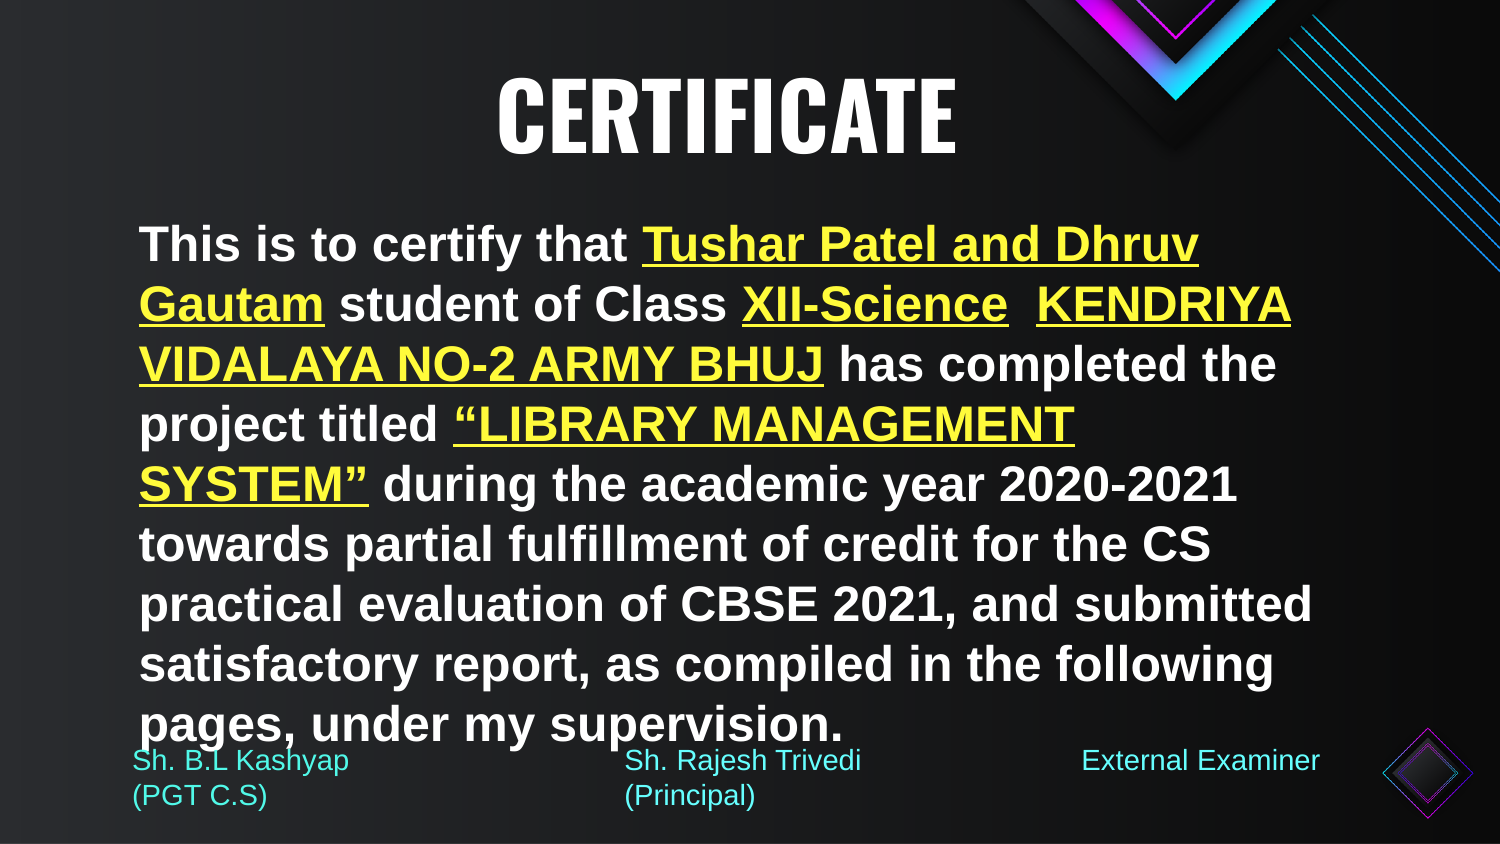

# CERTIFICATE
This is to certify that Tushar Patel and Dhruv Gautam student of Class XII-Science  KENDRIYA VIDALAYA NO-2 ARMY BHUJ has completed the project titled “LIBRARY MANAGEMENT SYSTEM” during the academic year 2020-2021 towards partial fulfillment of credit for the CS practical evaluation of CBSE 2021, and submitted satisfactory report, as compiled in the following pages, under my supervision.

Sh. B.L Kashyap
(PGT C.S)
Sh. Rajesh Trivedi
(Principal)
External Examiner